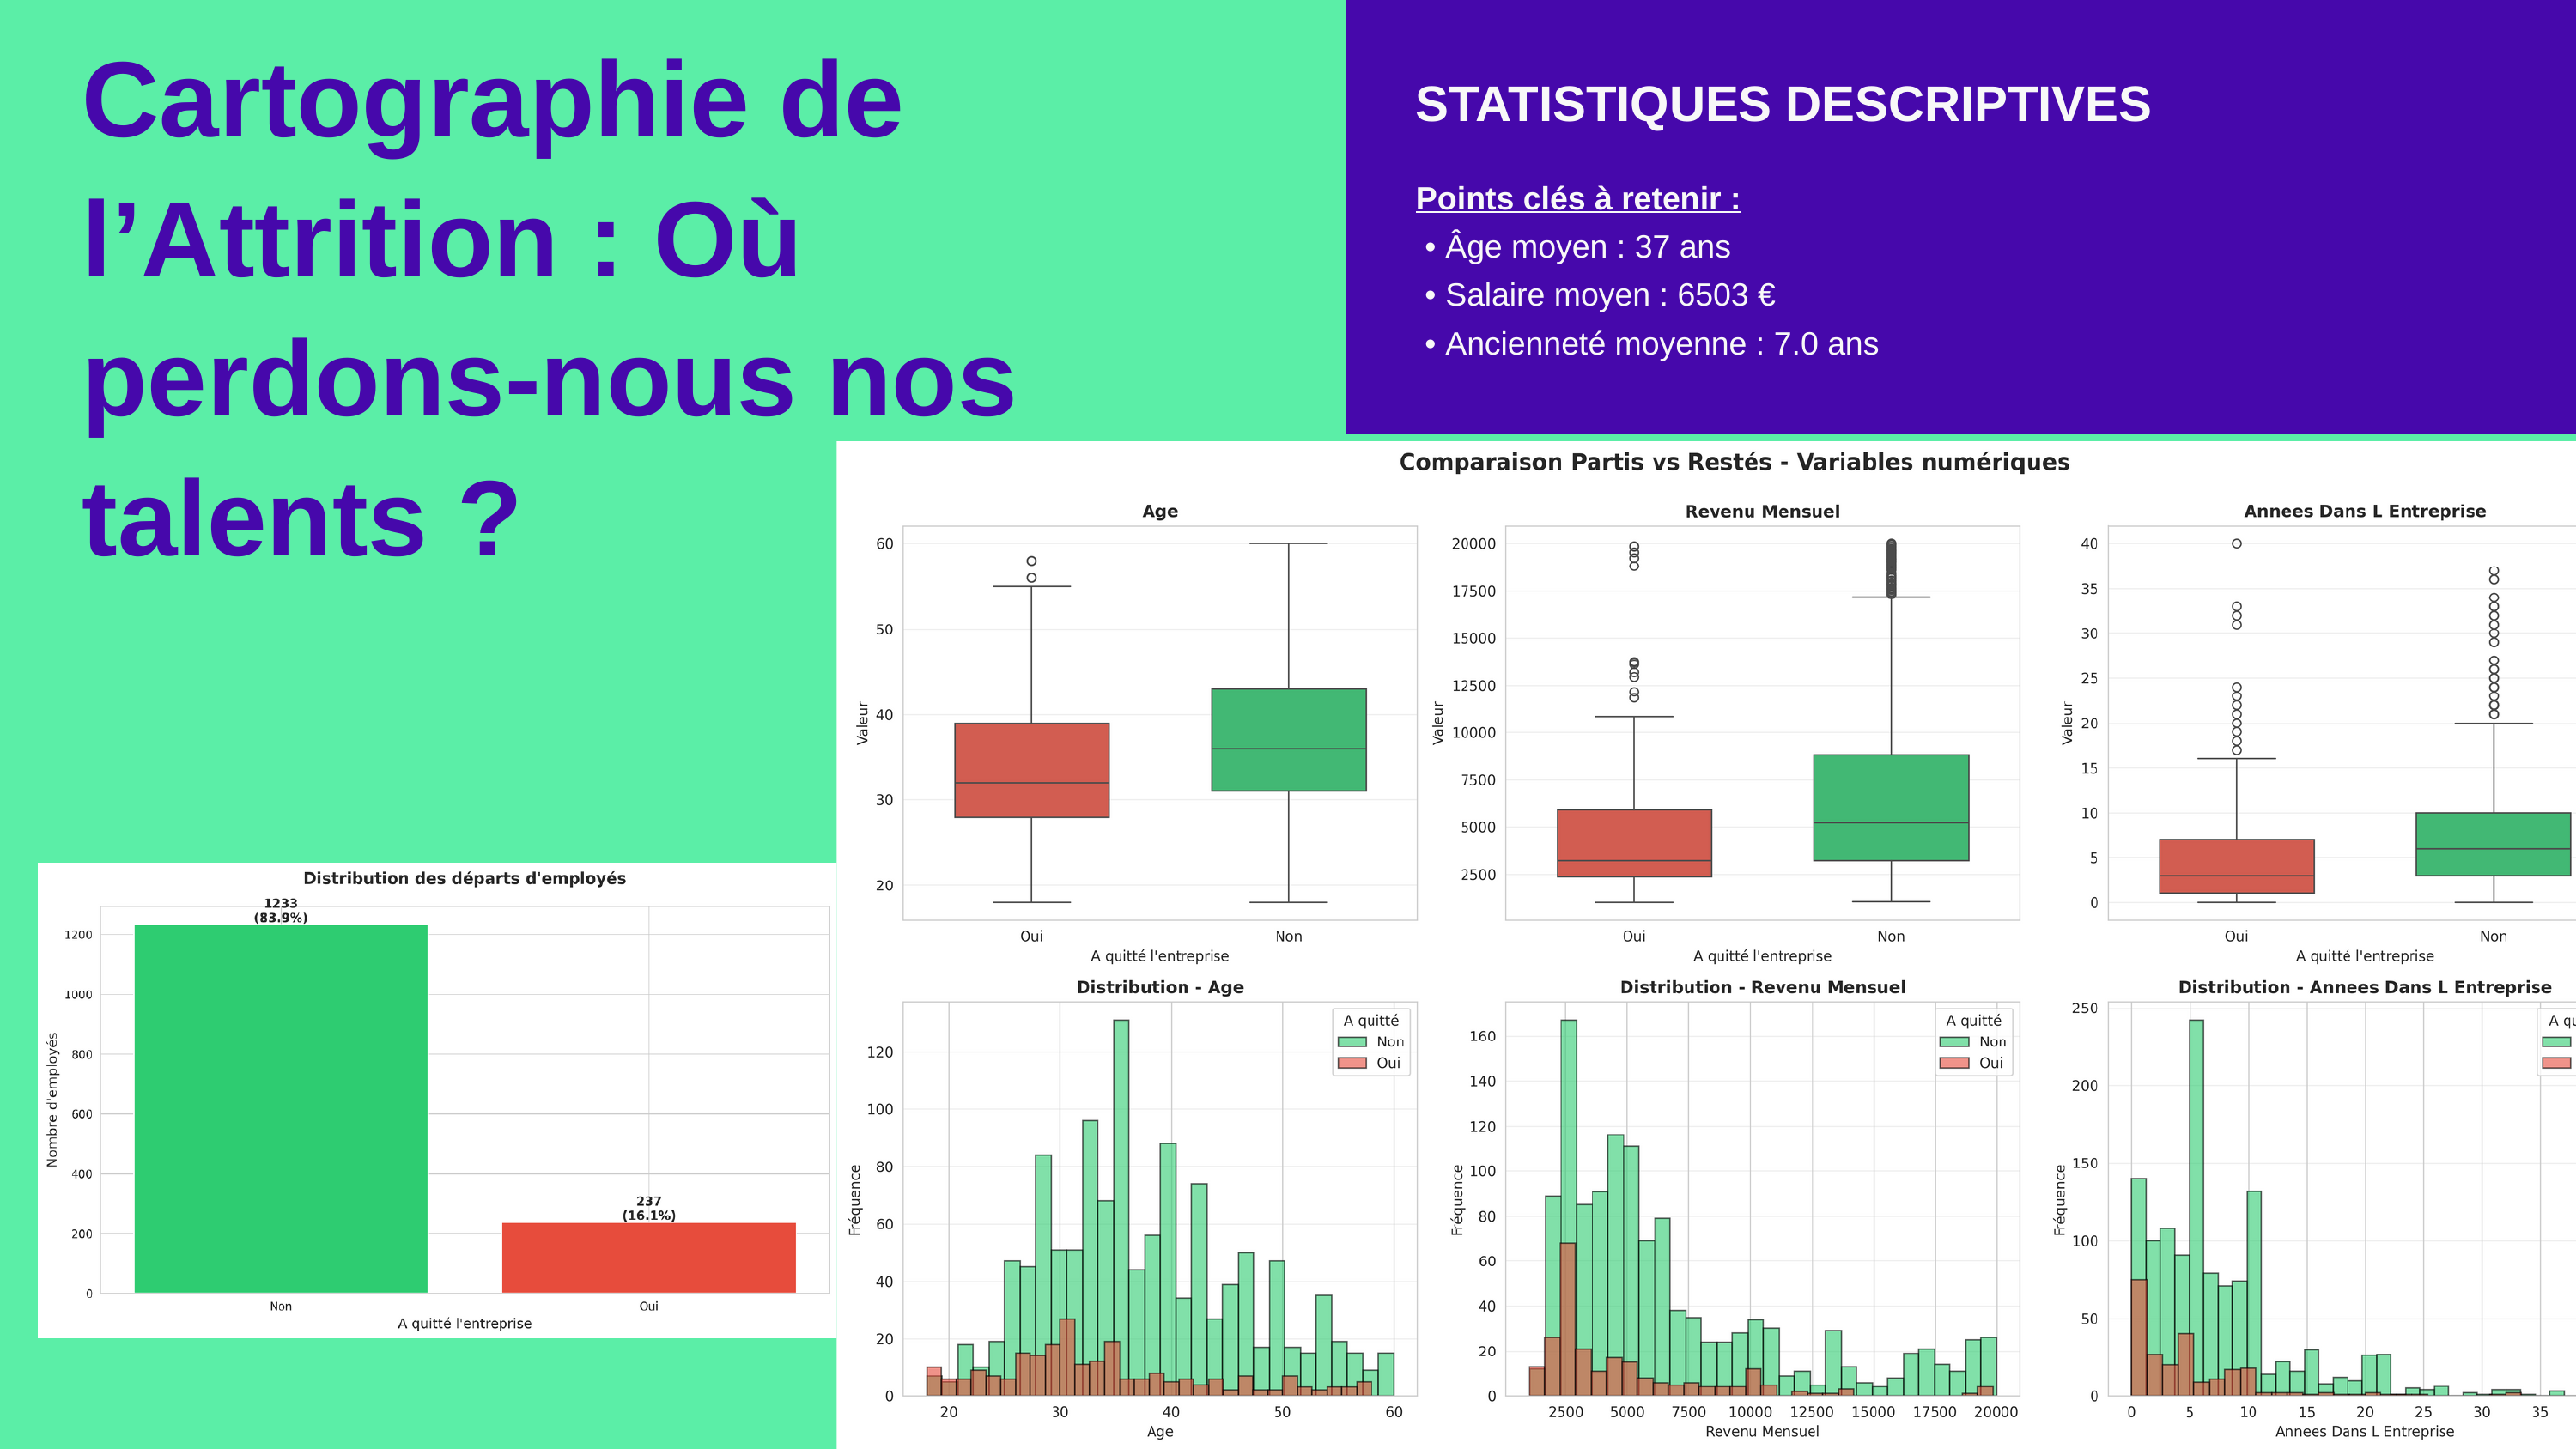

Cartographie de l’Attrition : Où perdons-nous nos talents ?
STATISTIQUES DESCRIPTIVES
Points clés à retenir :
 • Âge moyen : 37 ans
 • Salaire moyen : 6503 €
 • Ancienneté moyenne : 7.0 ans